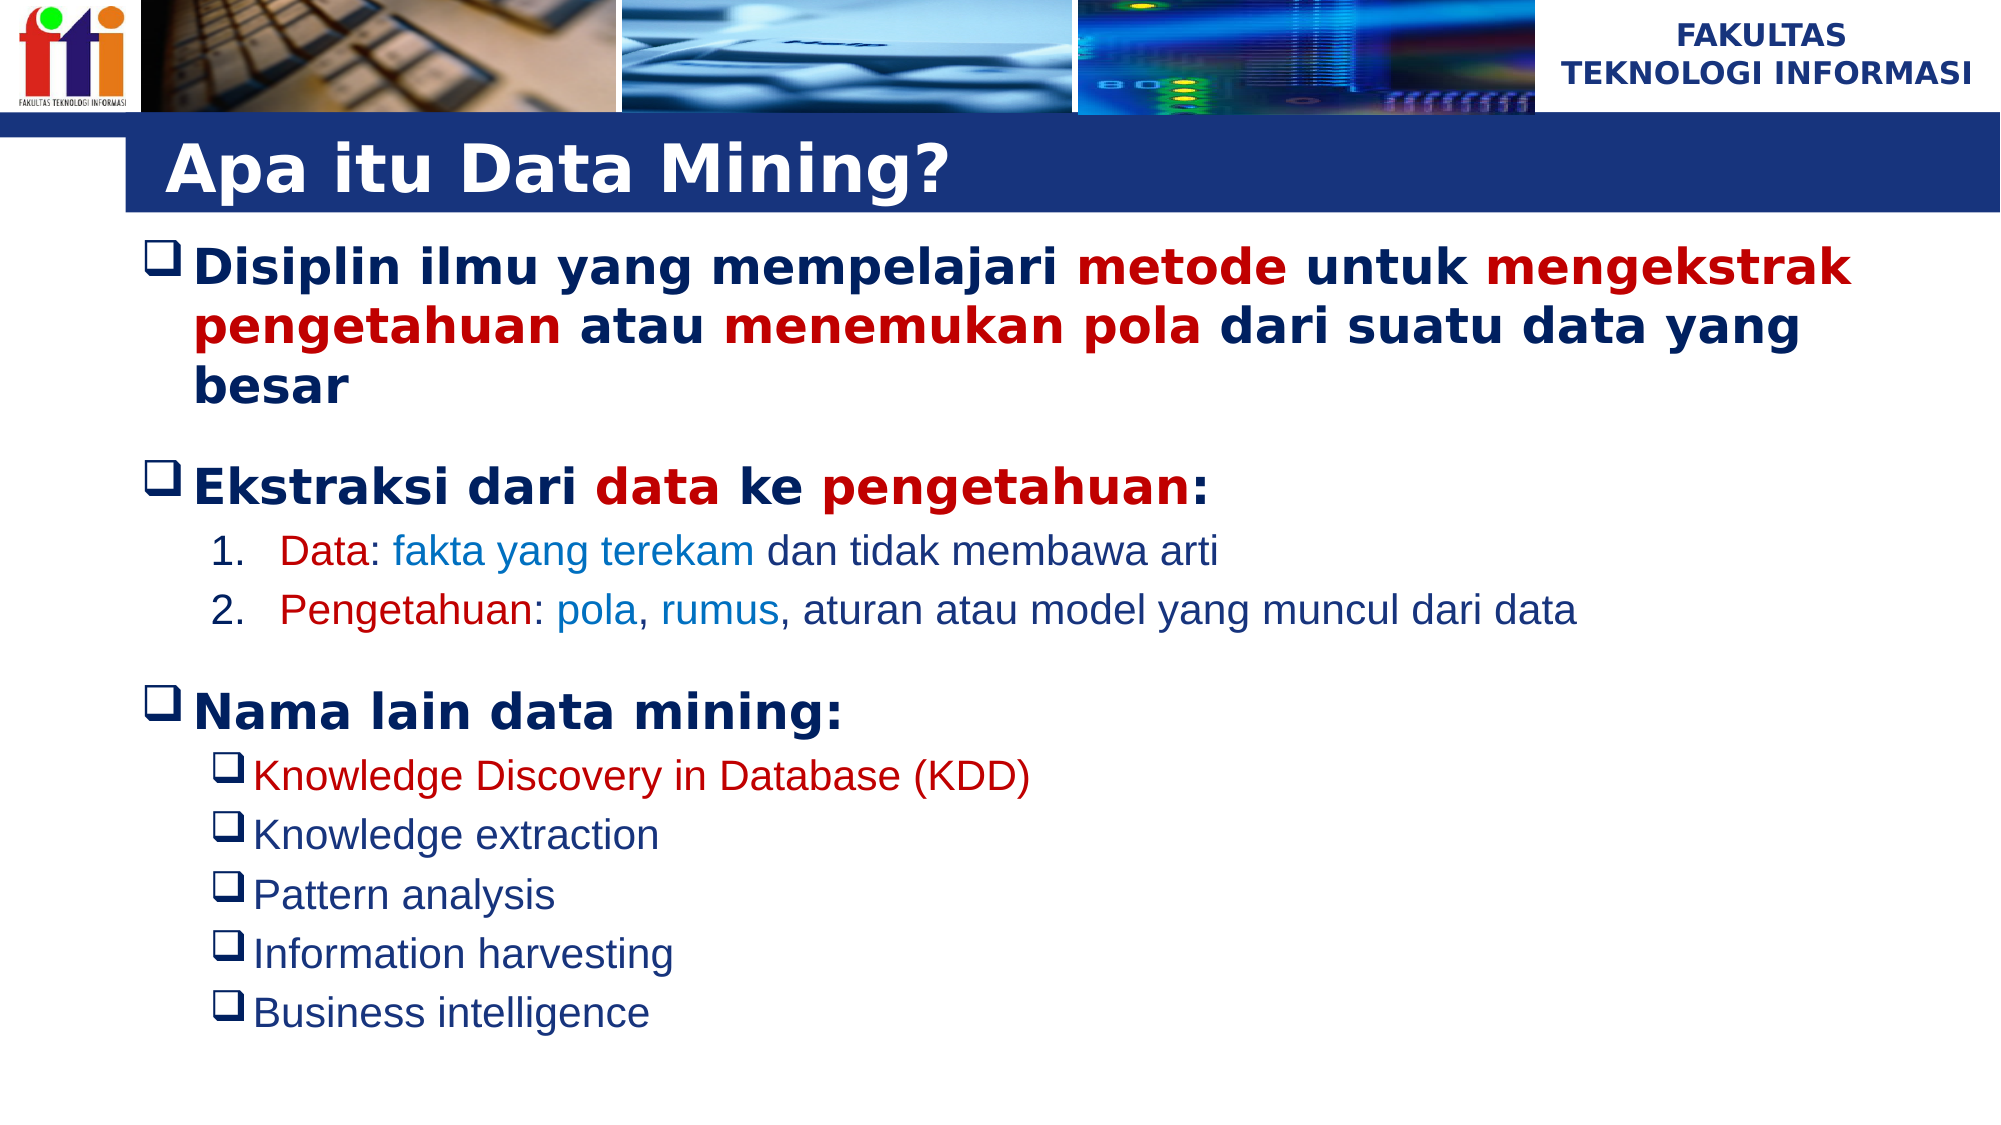

15
# Apa itu Data Mining?
Disiplin ilmu yang mempelajari metode untuk mengekstrak pengetahuan atau menemukan pola dari suatu data yang besar

Ekstraksi dari data ke pengetahuan:
Data: fakta yang terekam dan tidak membawa arti
Pengetahuan: pola, rumus, aturan atau model yang muncul dari data

Nama lain data mining:
Knowledge Discovery in Database (KDD)
Knowledge extraction
Pattern analysis
Information harvesting
Business intelligence